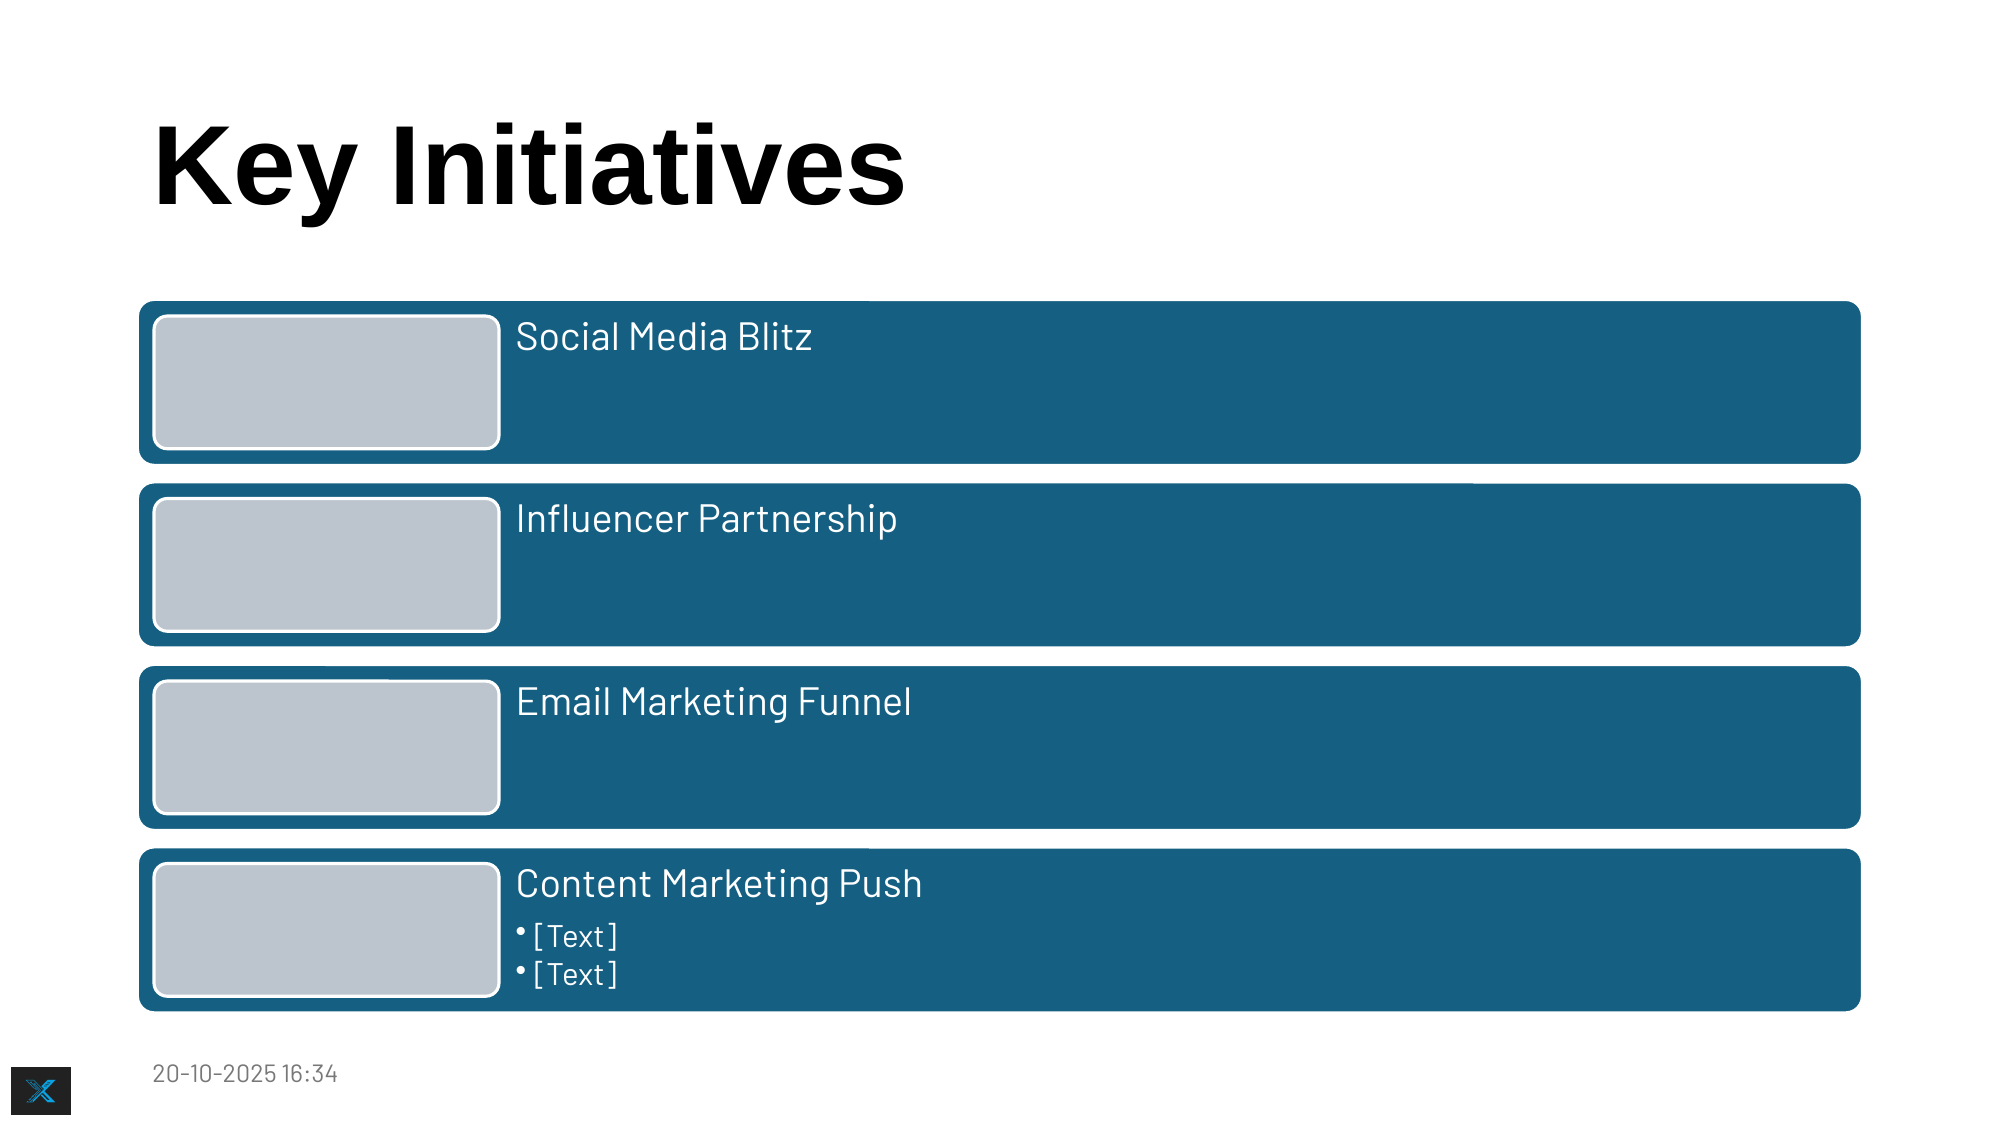

# Key Initiatives
Social Media Blitz

Influencer Partnership

Email Marketing Funnel

Content Marketing Push
[Text]
[Text]
20-10-2025 16:34